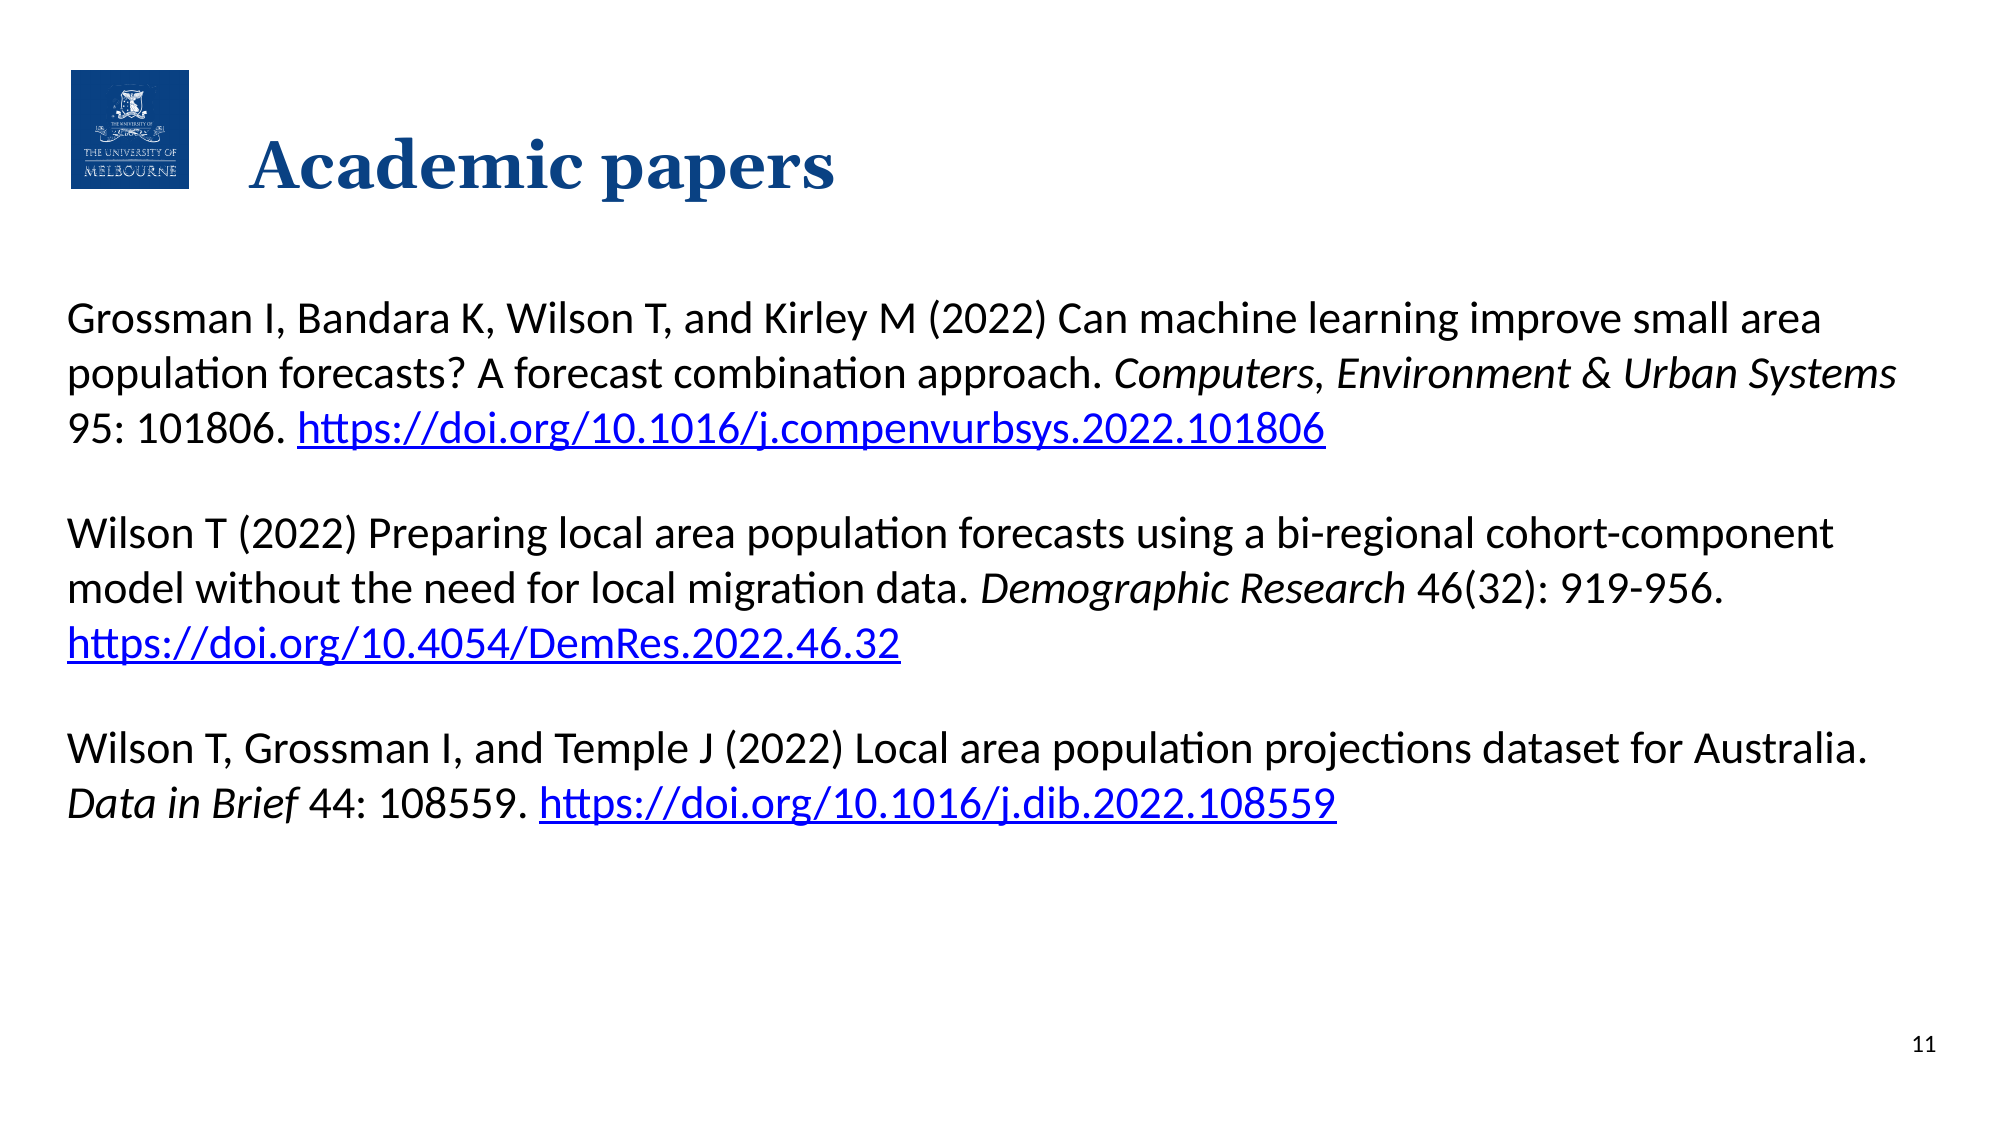

# Academic papers
Grossman I, Bandara K, Wilson T, and Kirley M (2022) Can machine learning improve small area population forecasts? A forecast combination approach. Computers, Environment & Urban Systems 95: 101806. https://doi.org/10.1016/j.compenvurbsys.2022.101806
Wilson T (2022) Preparing local area population forecasts using a bi-regional cohort-component model without the need for local migration data. Demographic Research 46(32): 919-956.  https://doi.org/10.4054/DemRes.2022.46.32
Wilson T, Grossman I, and Temple J (2022) Local area population projections dataset for Australia. Data in Brief 44: 108559. https://doi.org/10.1016/j.dib.2022.108559

11